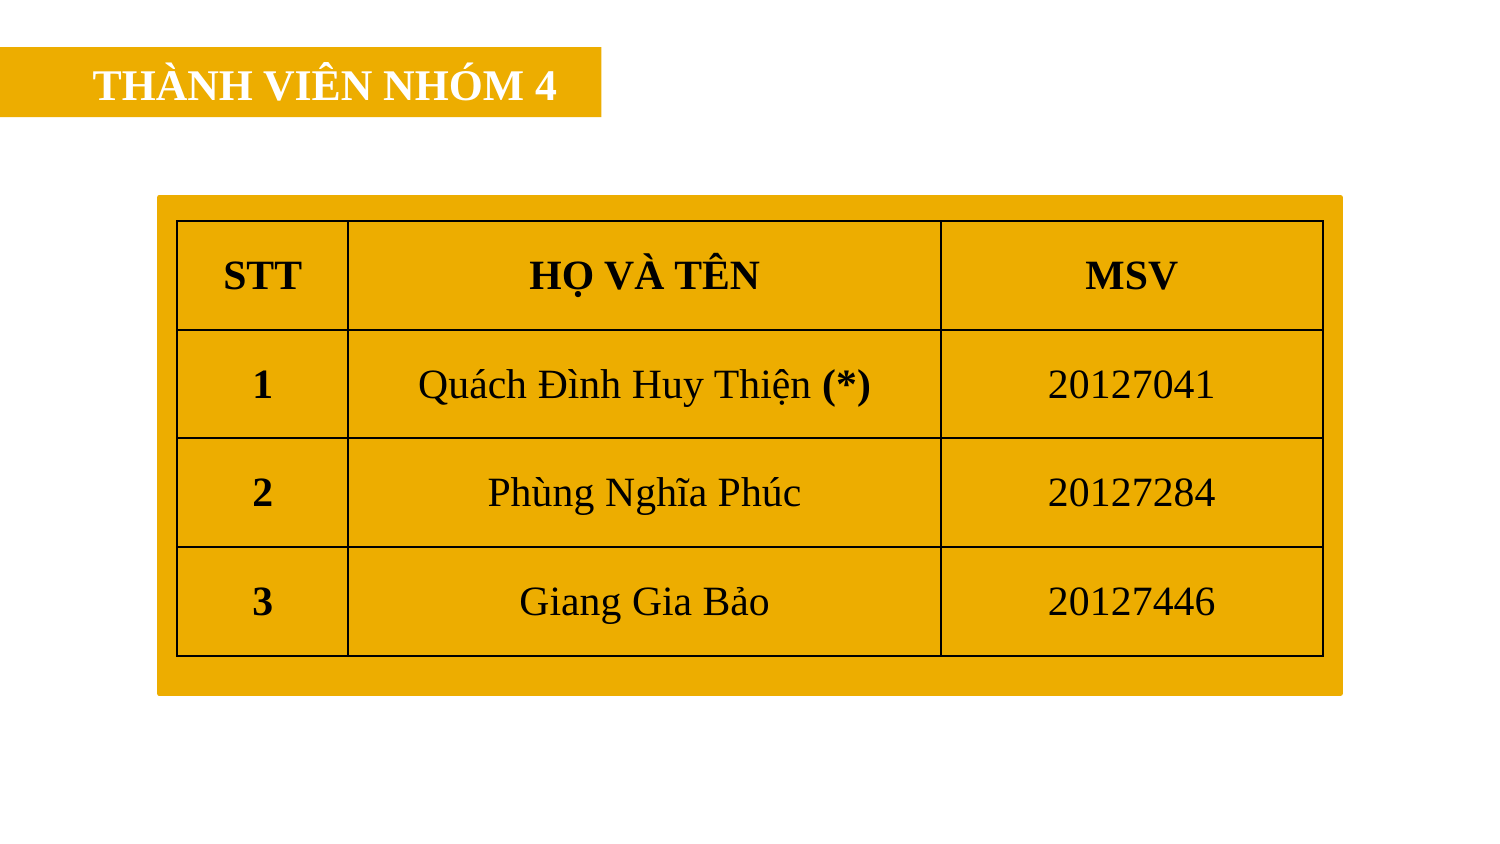

THÀNH VIÊN NHÓM 4

| STT | HỌ VÀ TÊN | MSV |
| --- | --- | --- |
| 1 | Quách Đình Huy Thiện (\*) | 20127041 |
| 2 | Phùng Nghĩa Phúc | 20127284 |
| 3 | Giang Gia Bảo | 20127446 |